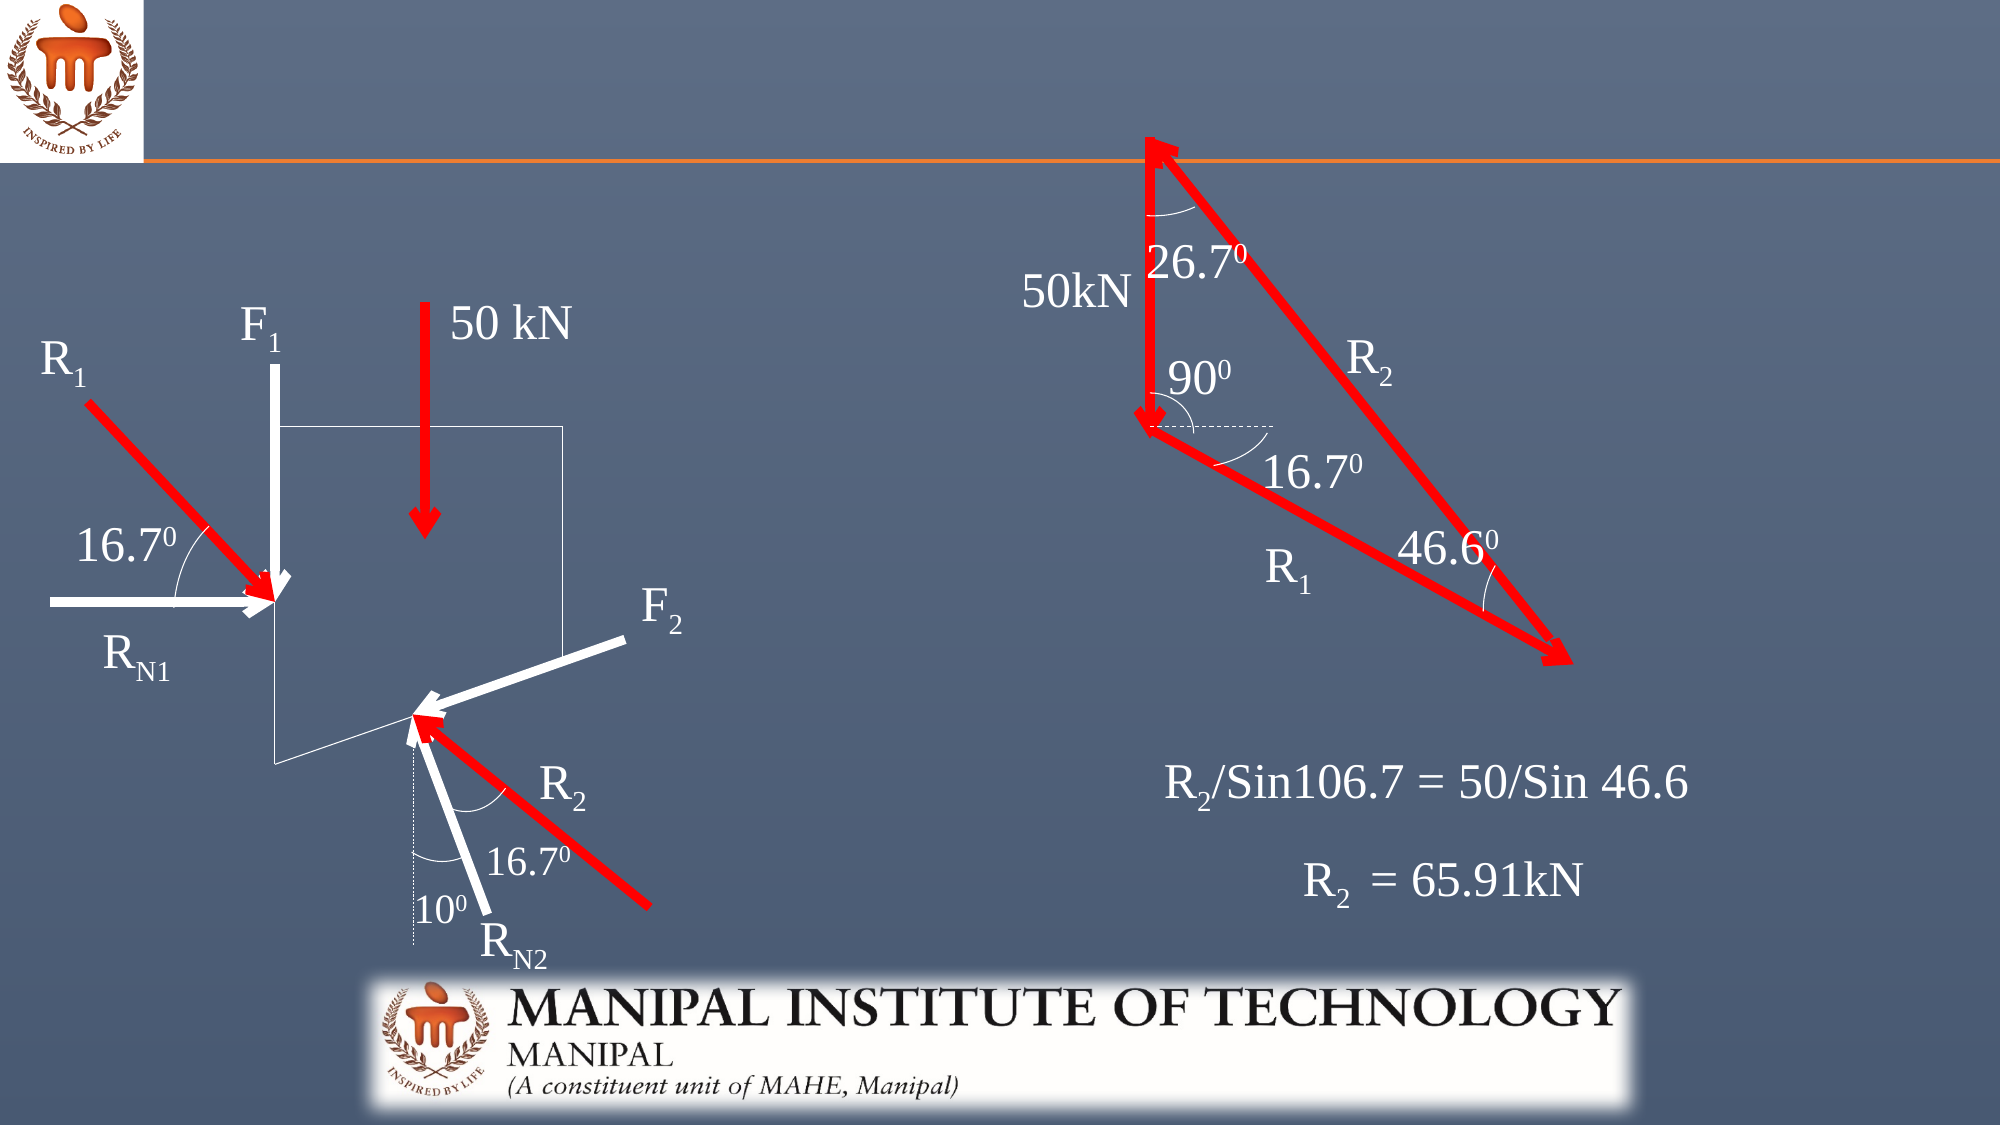

26.70
50kN
50 kN
F1
R2
R1
900

16.70
16.70

46.60

R1
F2
RN1

R2/Sin106.7 = 50/Sin 46.6
R2
16.70
R2  = 65.91kN
100
RN2